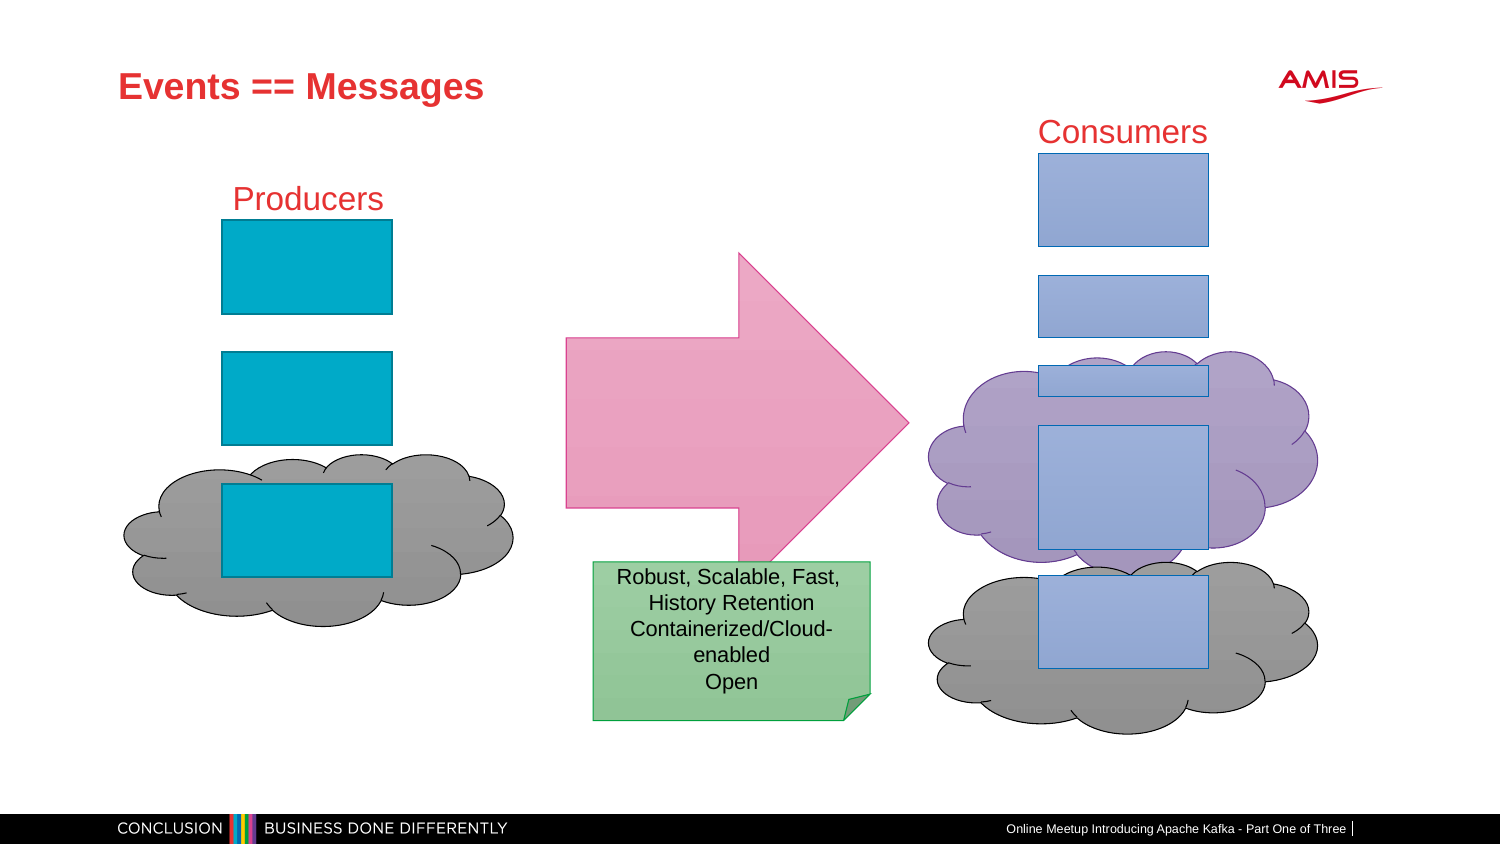

# Events == Messages
Consumers

Producers

Robust, Scalable, Fast,
History Retention
Containerized/Cloud-enabled
Open

Online Meetup Introducing Apache Kafka - Part One of Three